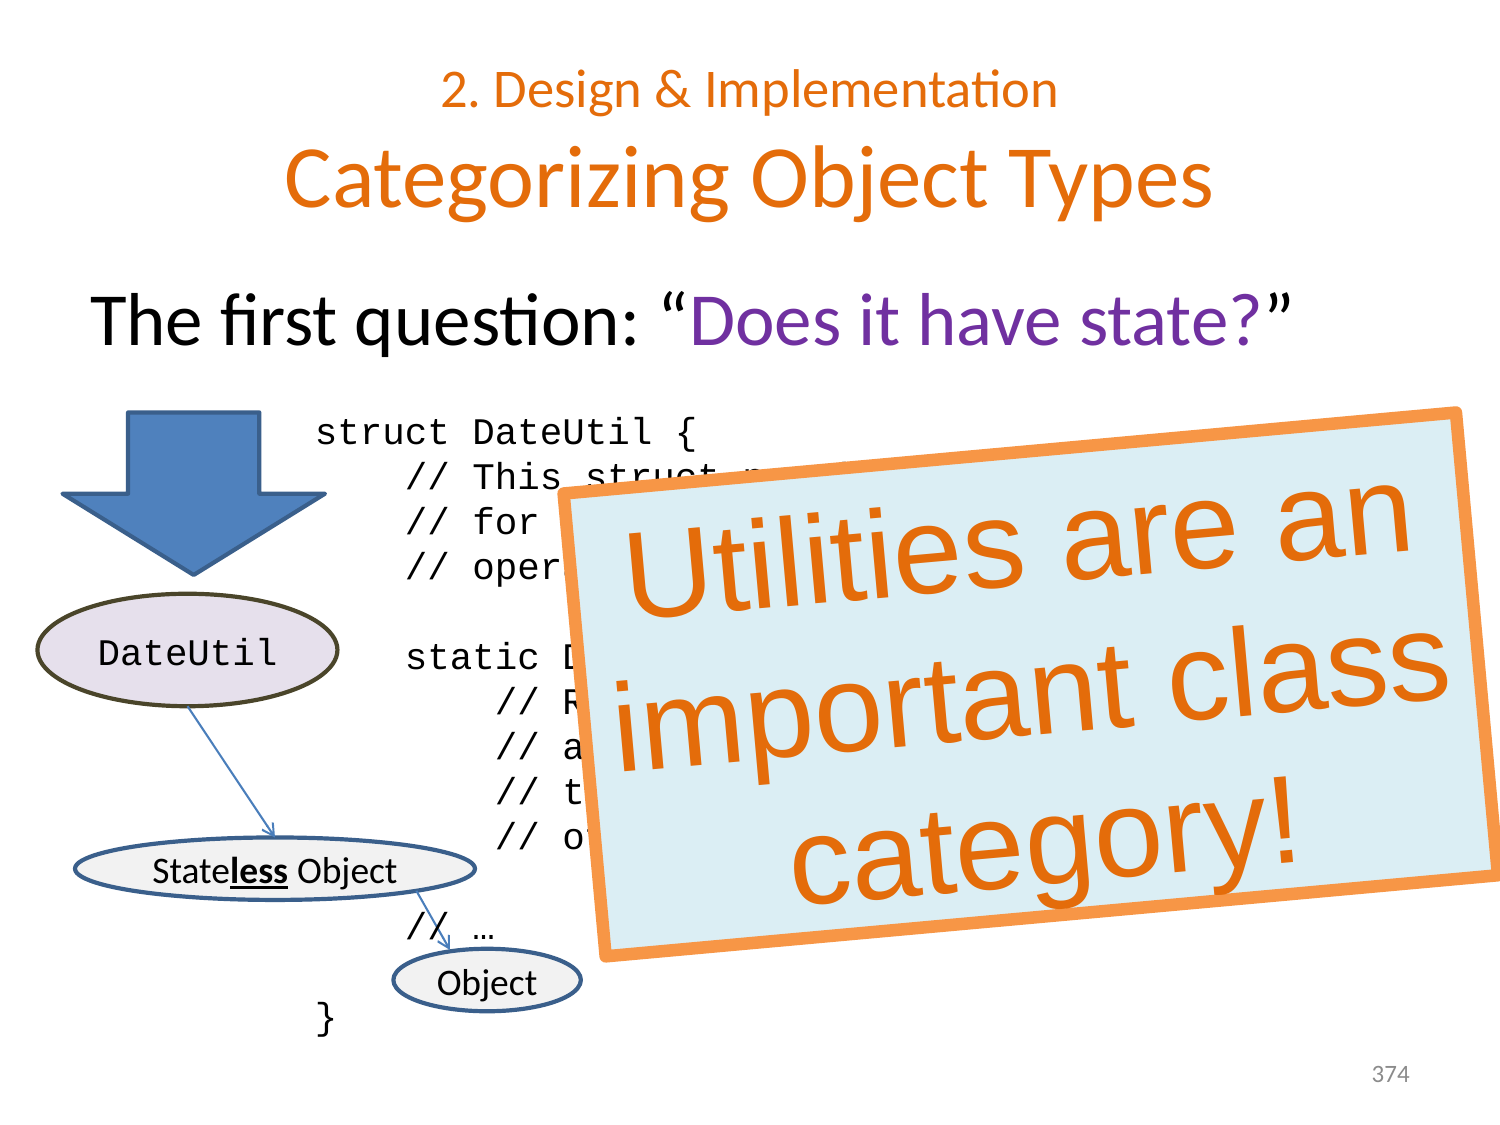

# 2. Design & Implementation Categorizing Object Types
The first question: “Does it have state?”
struct DateUtil {
    // This struct provides a namespace
    // for a suite of non-primitive functions
    // operating on Date objects.
    static Date lastDateInMonth(const Date& value);
        // Return the last date in the same month
        // as the specified date 'value'.  Note
        // that the particular day of the month
        // of 'value' is ignored.

    // …
}

Utilities are an important class category!
DateUtil
Stateless Object
Object
374